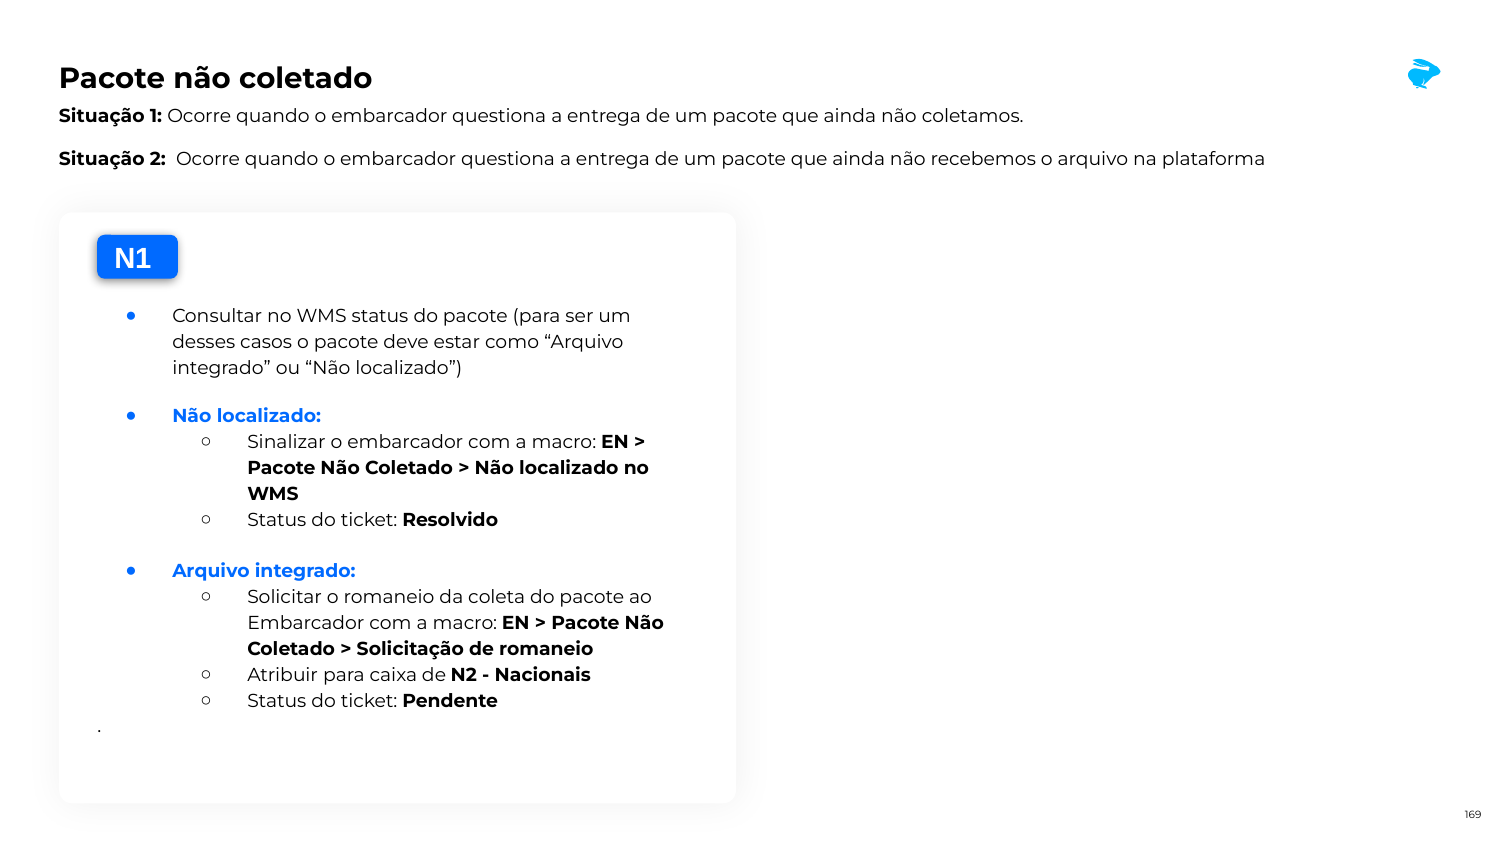

# Pacote não coletado

Situação 1: Ocorre quando o embarcador questiona a entrega de um pacote que ainda não coletamos.
Situação 2:  Ocorre quando o embarcador questiona a entrega de um pacote que ainda não recebemos o arquivo na plataforma

N1
Consultar no WMS status do pacote (para ser um desses casos o pacote deve estar como “Arquivo integrado” ou “Não localizado”)
Não localizado:
Sinalizar o embarcador com a macro: EN > Pacote Não Coletado > Não localizado no WMS
Status do ticket: Resolvido
Arquivo integrado:
Solicitar o romaneio da coleta do pacote ao Embarcador com a macro: EN > Pacote Não Coletado > Solicitação de romaneio
Atribuir para caixa de N2 - Nacionais
Status do ticket: Pendente
.
169